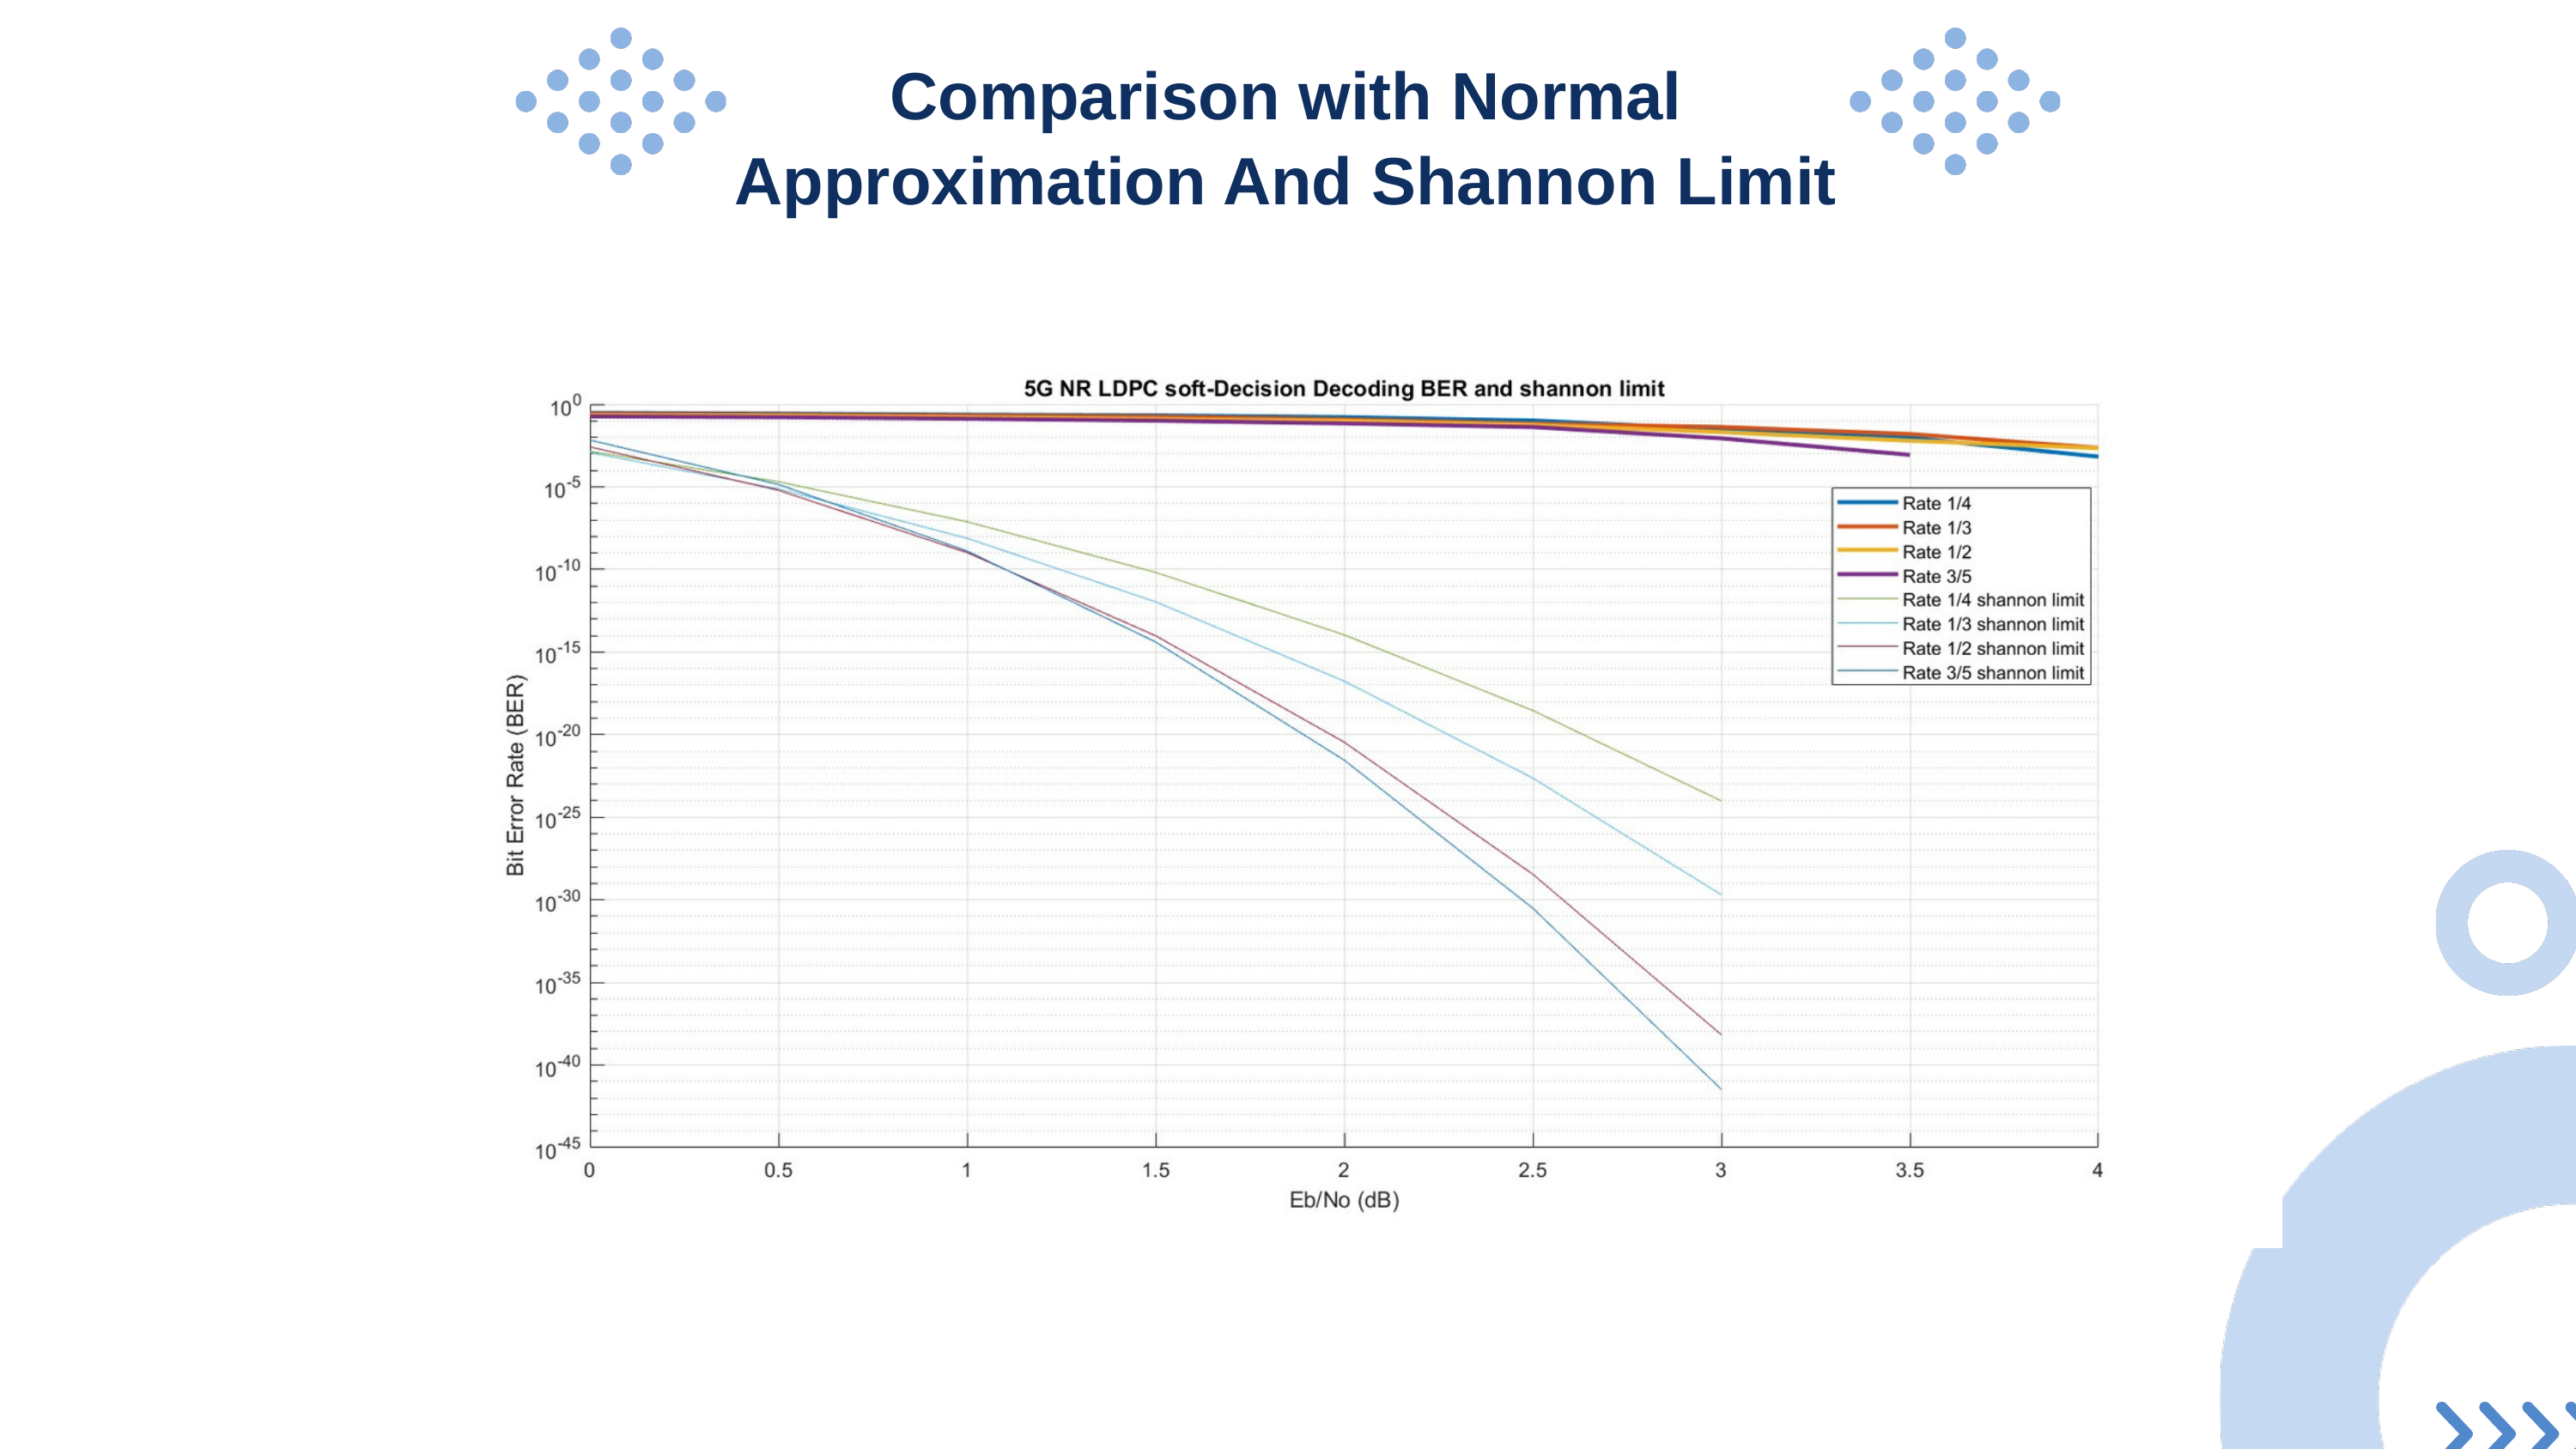

Comparison with Normal Approximation And Shannon Limit